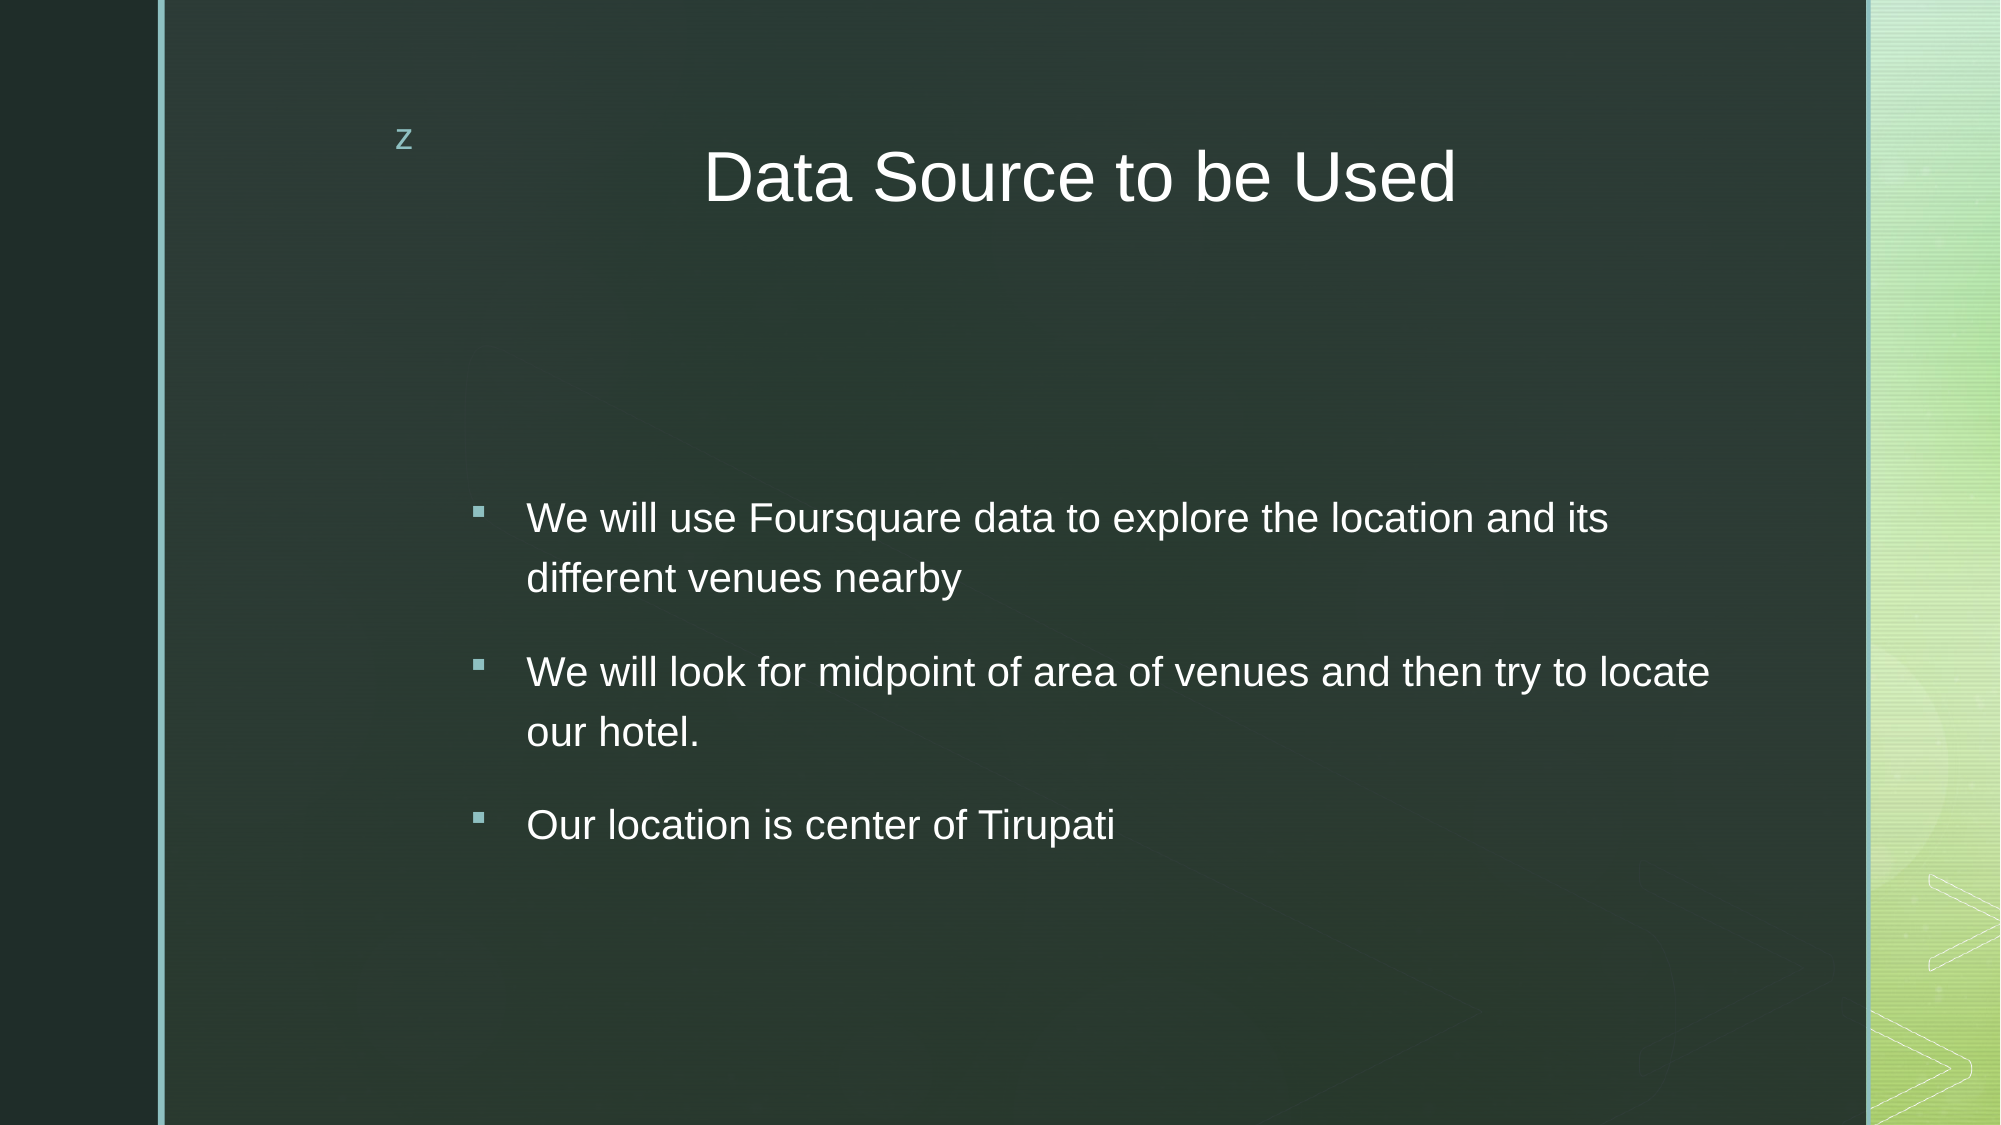

# Data Source to be Used
We will use Foursquare data to explore the location and its different venues nearby
We will look for midpoint of area of venues and then try to locate our hotel.
Our location is center of Tirupati